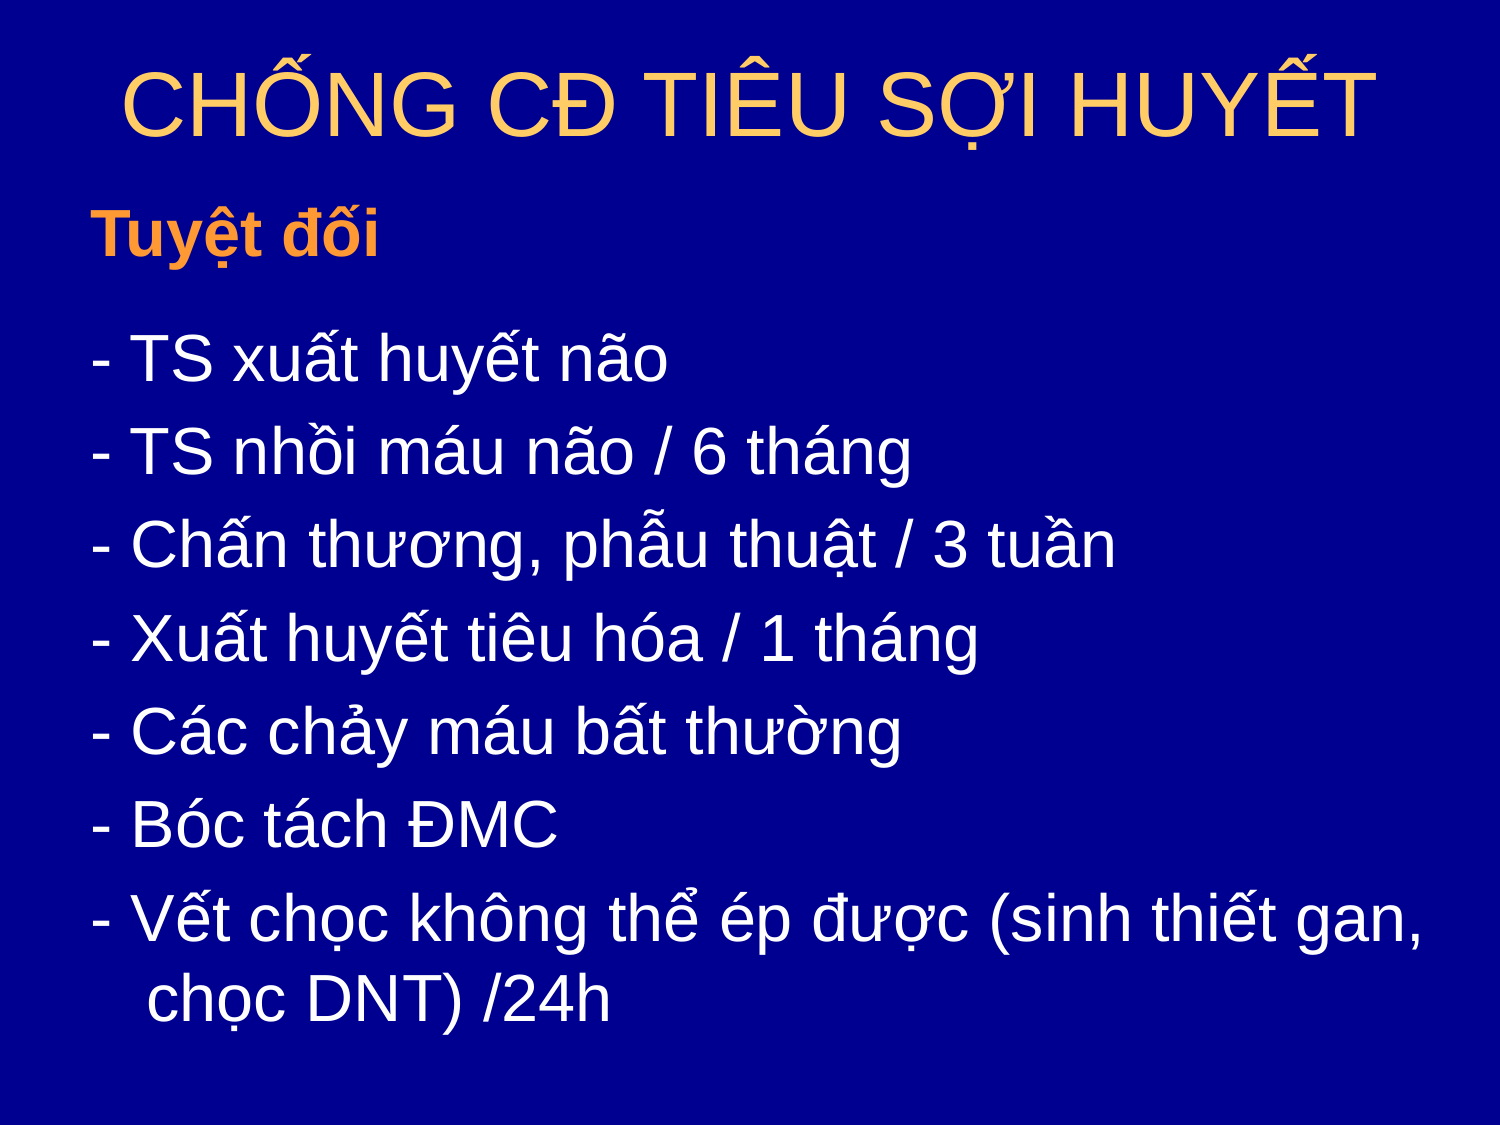

# CHỐNG CĐ TIÊU SỢI HUYẾT
Tuyệt đối
- TS xuất huyết não
- TS nhồi máu não / 6 tháng
- Chấn thương, phẫu thuật / 3 tuần
- Xuất huyết tiêu hóa / 1 tháng
- Các chảy máu bất thường
- Bóc tách ĐMC
- Vết chọc không thể ép được (sinh thiết gan, chọc DNT) /24h